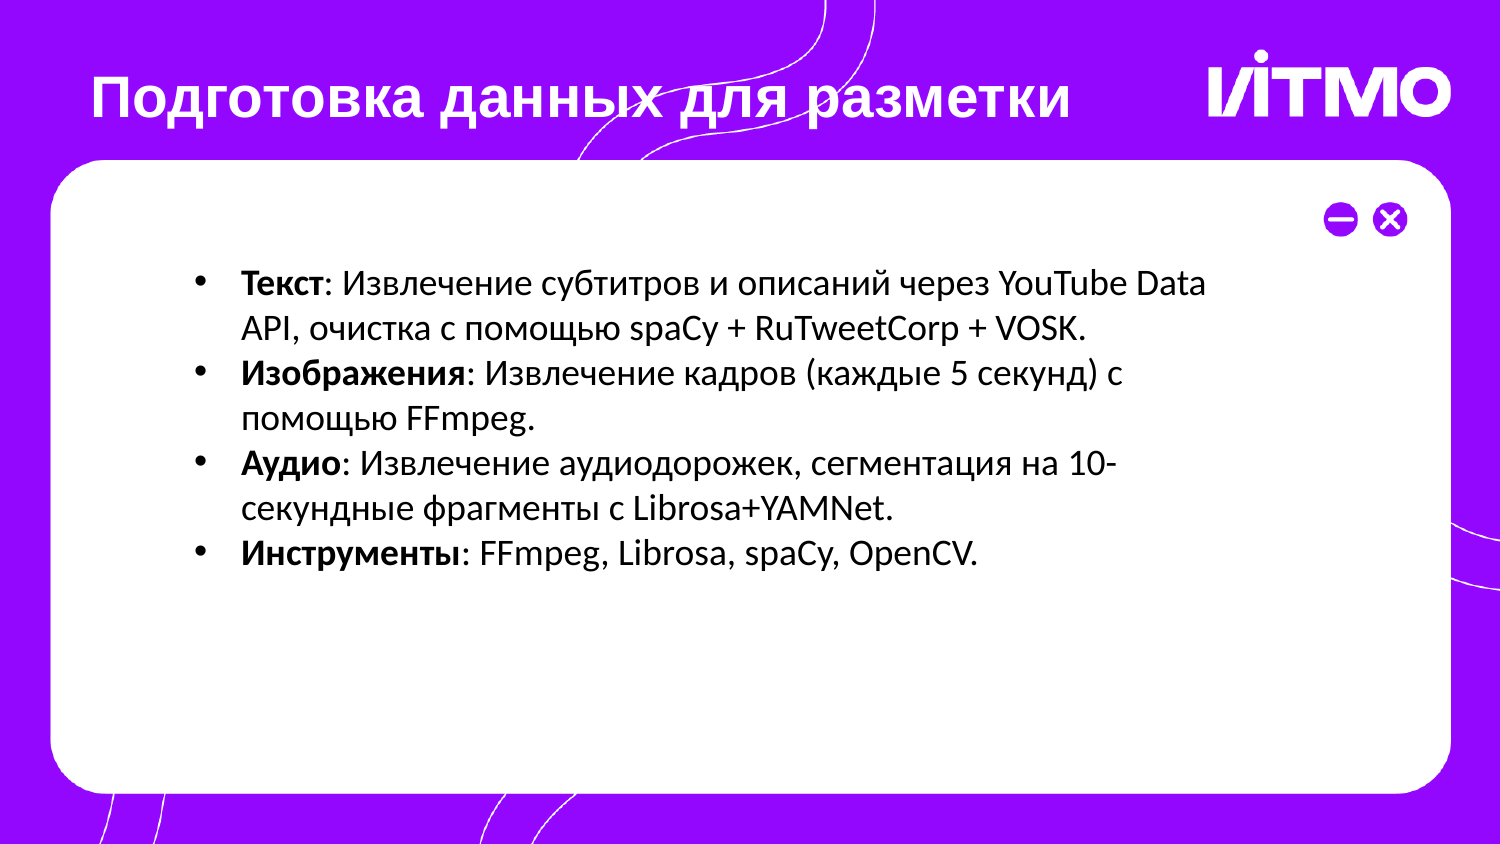

# Подготовка данных для разметки
Текст: Извлечение субтитров и описаний через YouTube Data API, очистка с помощью spaCy + RuTweetCorp + VOSK.
Изображения: Извлечение кадров (каждые 5 секунд) с помощью FFmpeg.
Аудио: Извлечение аудиодорожек, сегментация на 10-секундные фрагменты с Librosa+YAMNet.
Инструменты: FFmpeg, Librosa, spaCy, OpenCV.